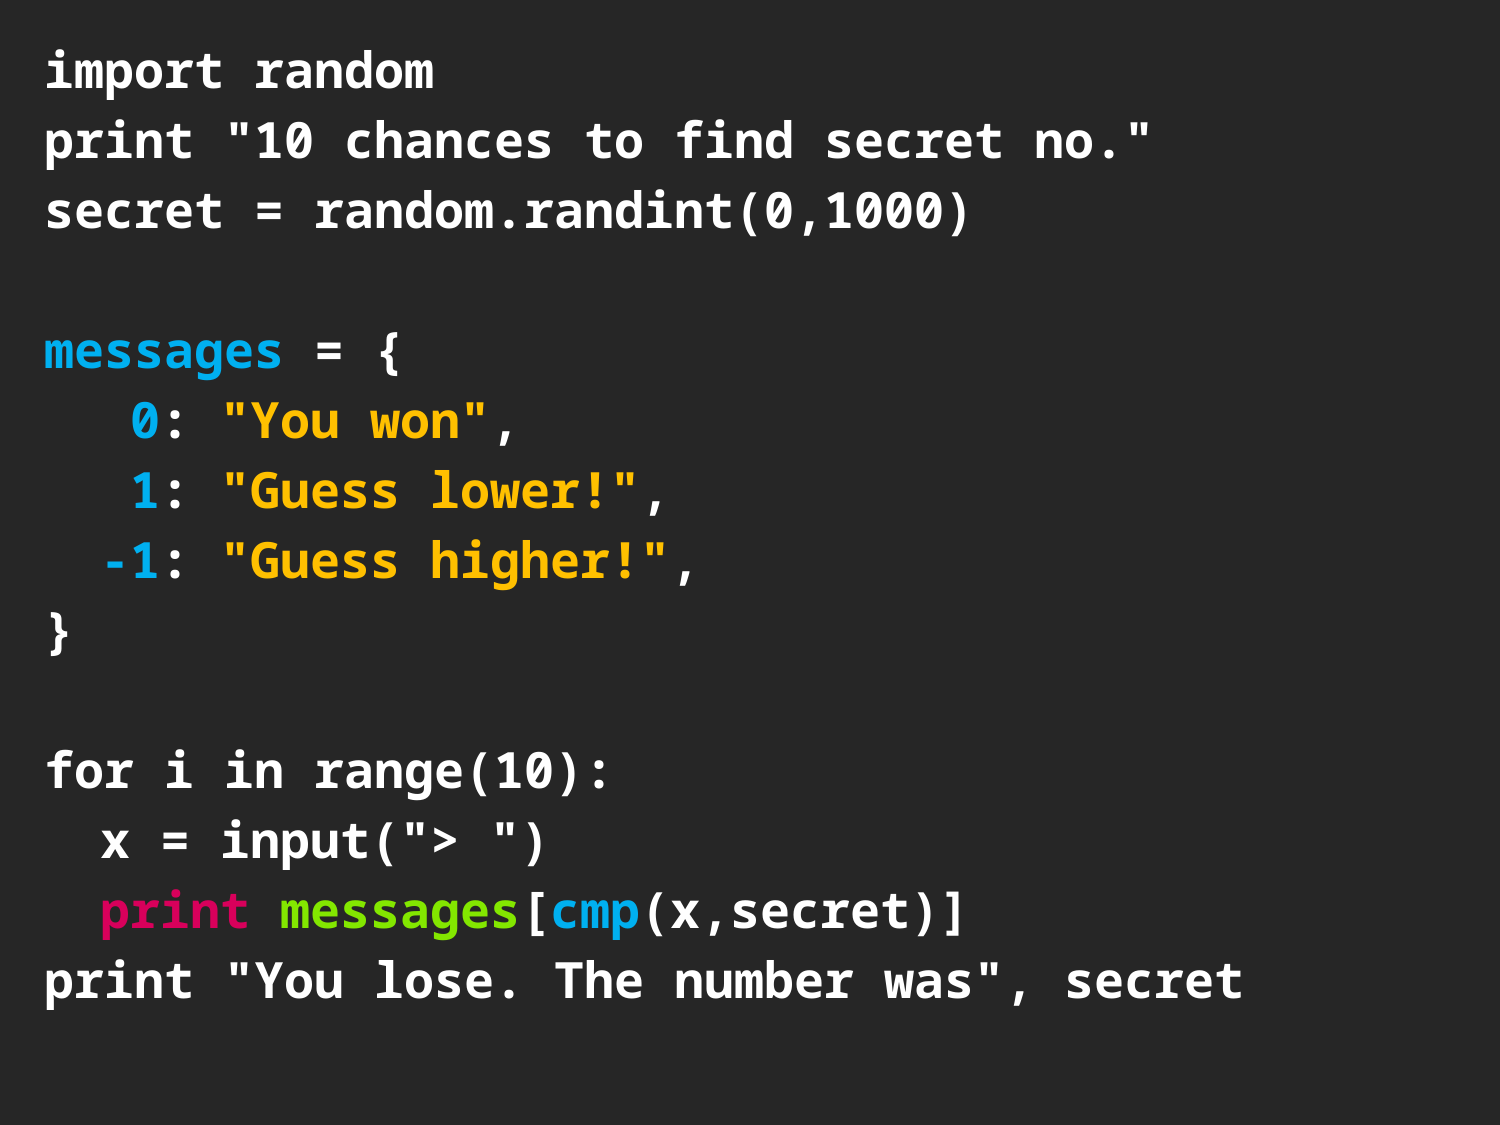

import random
print "10 chances to find secret no."
secret = random.randint(0,1000)

messages = {
	 0: "You won",
	 1: "Guess lower!",
	-1: "Guess higher!",
}

for i in range(10):
	x = input("> ")
	print messages[cmp(x,secret)]
print "You lose. The number was", secret